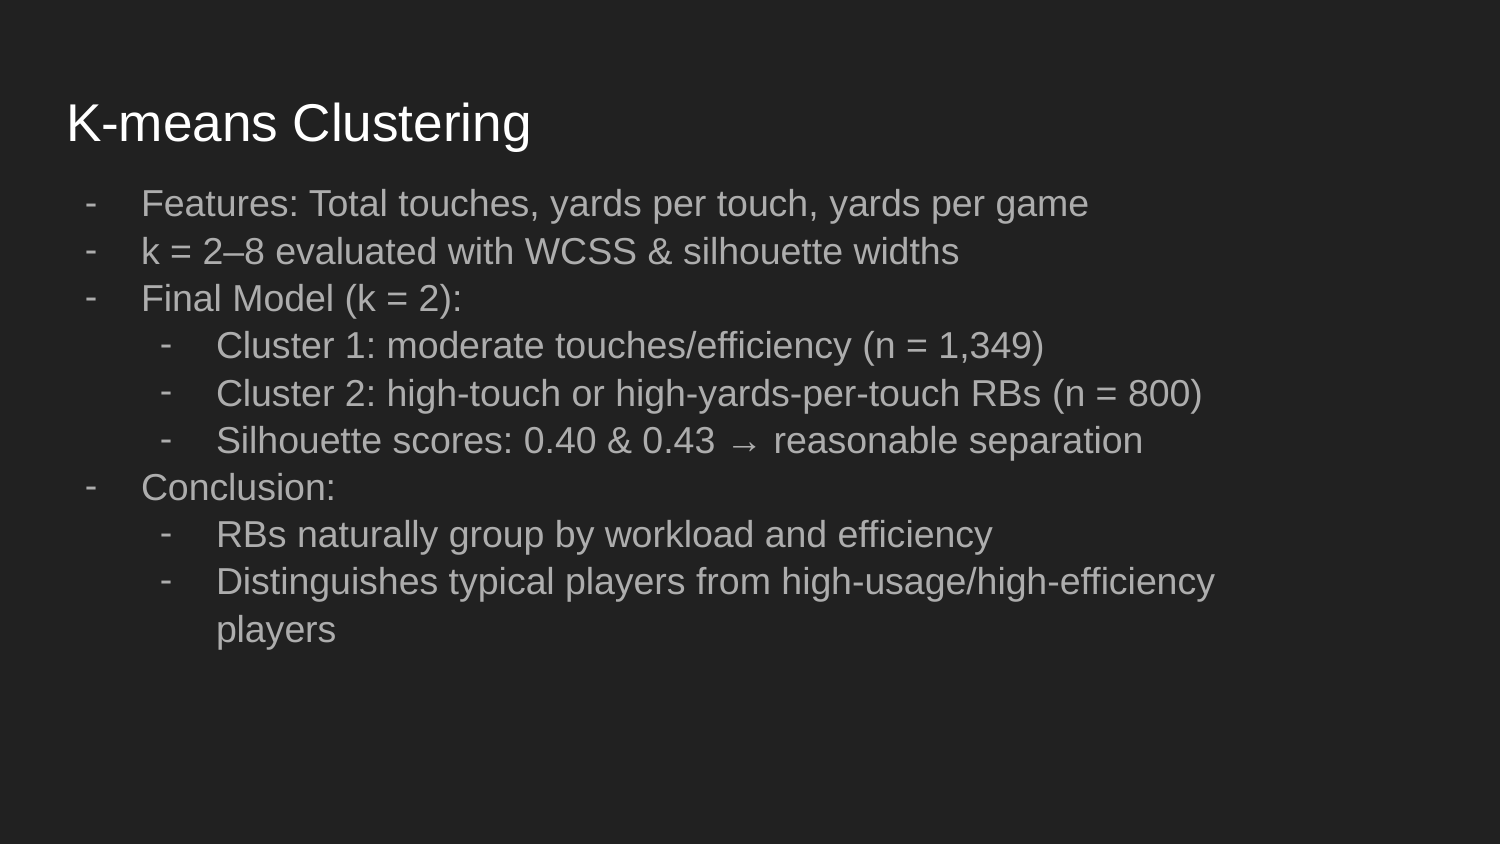

# K-means Clustering
Features: Total touches, yards per touch, yards per game
k = 2–8 evaluated with WCSS & silhouette widths
Final Model (k = 2):
Cluster 1: moderate touches/efficiency (n = 1,349)
Cluster 2: high-touch or high-yards-per-touch RBs (n = 800)
Silhouette scores: 0.40 & 0.43 → reasonable separation
Conclusion:
RBs naturally group by workload and efficiency
Distinguishes typical players from high-usage/high-efficiency players